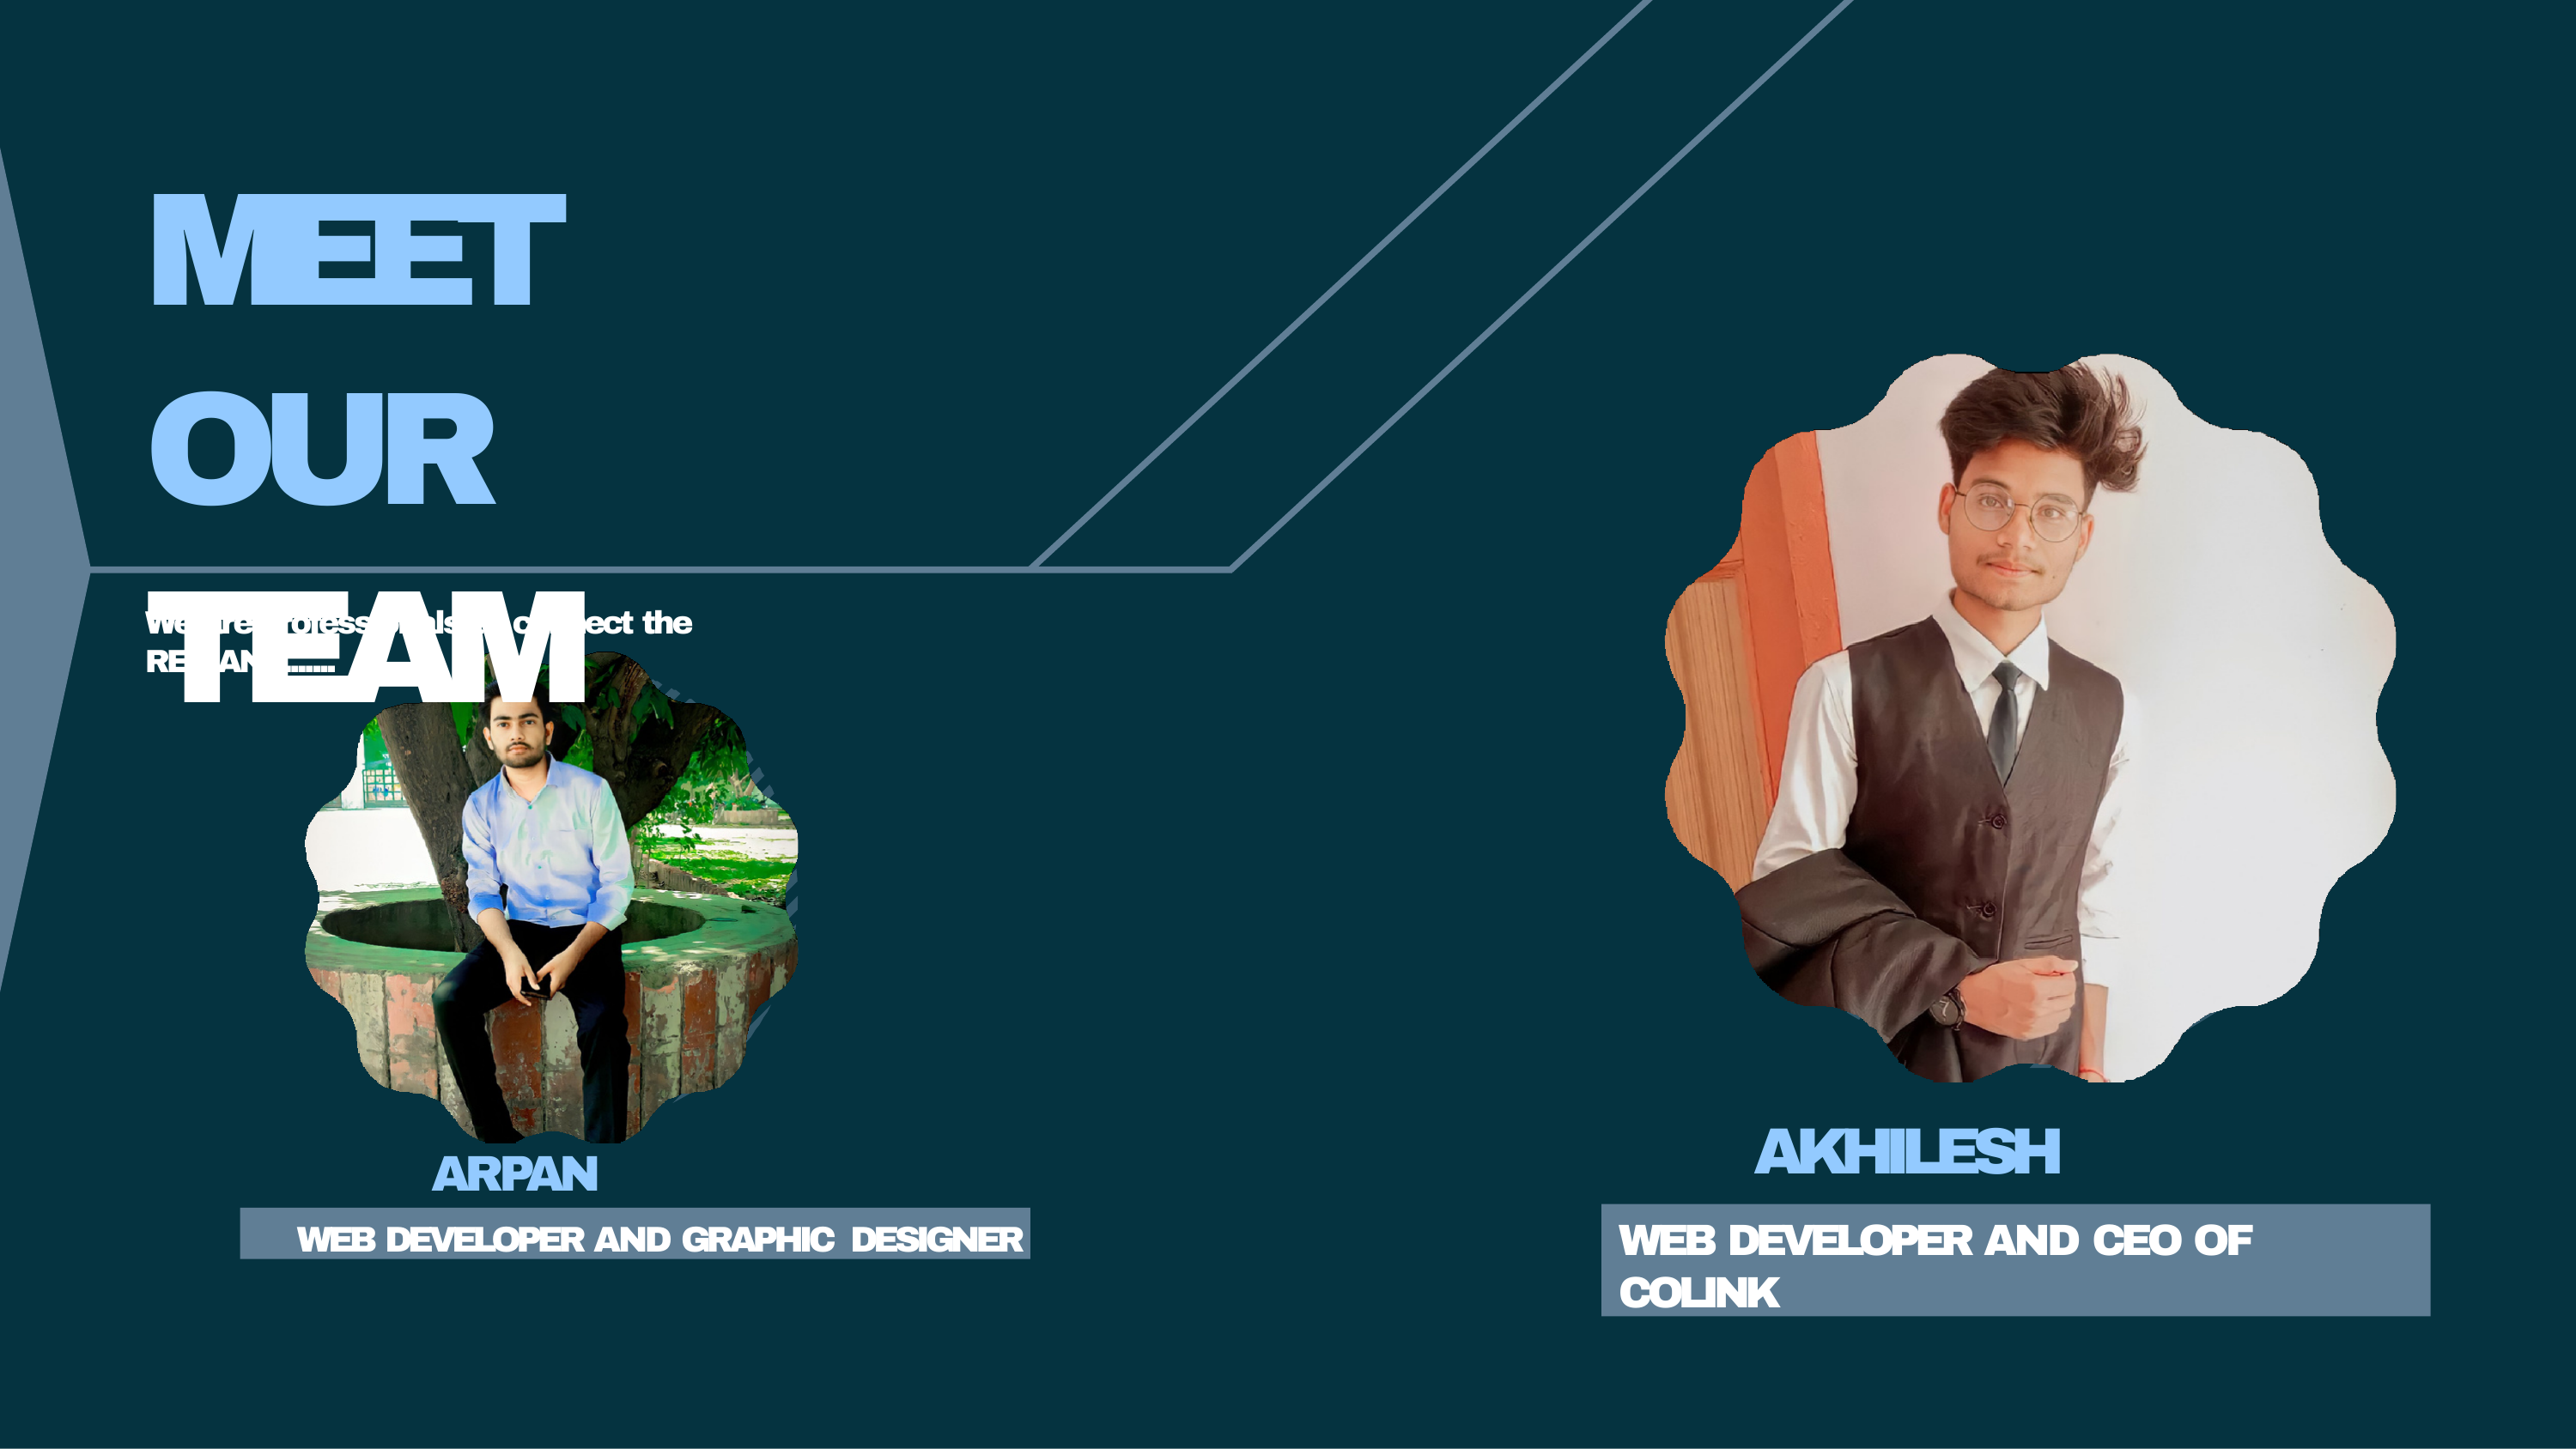

# MEET OUR  TEAM
We are professionals to connect the RECIANS.......
AKHILESH KUMAR
ARPAN SAINI
WEB DEVELOPER AND CEO OF COLINK
WEB DEVELOPER AND GRAPHIC DESIGNER